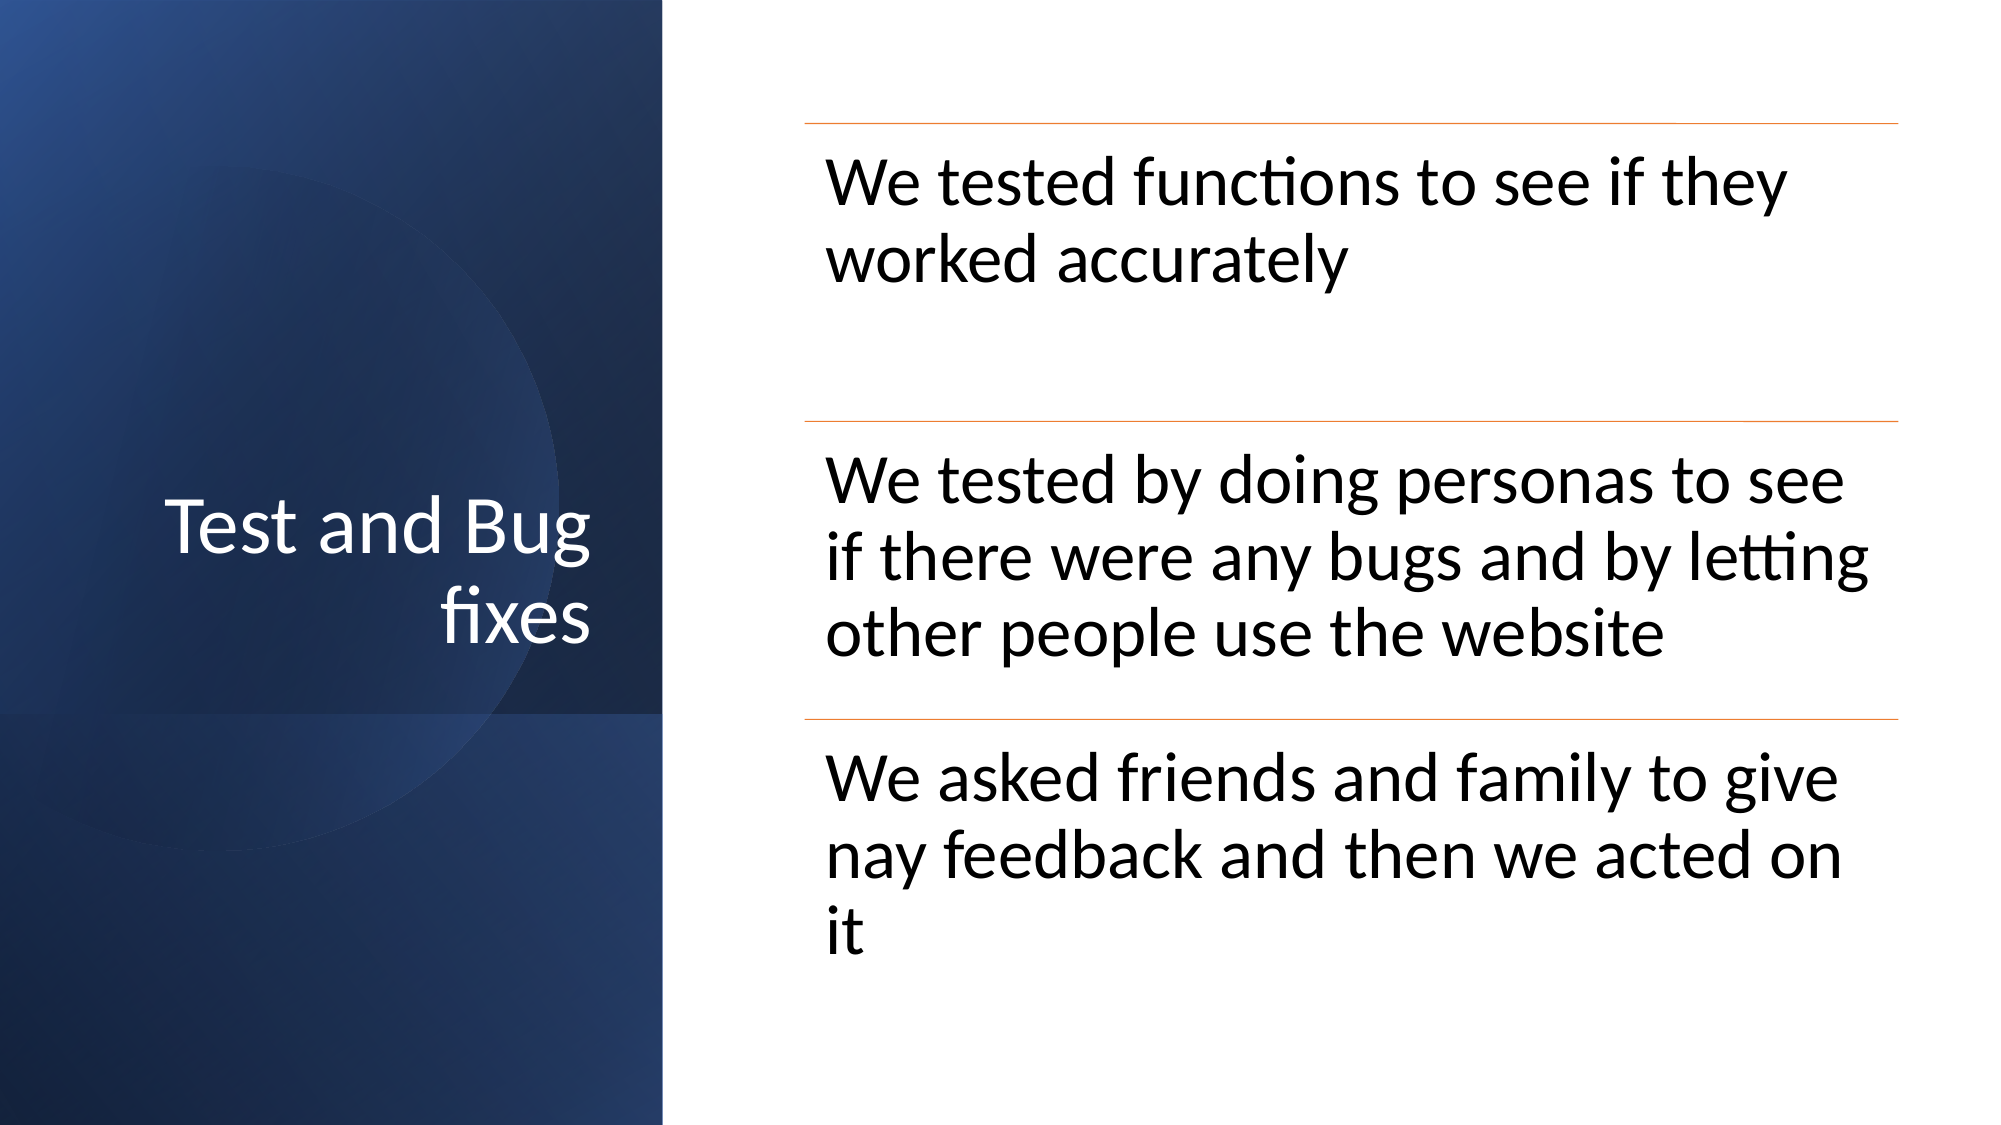

We tested functions to see if they worked accurately
We tested by doing personas to see if there were any bugs and by letting other people use the website
We asked friends and family to give nay feedback and then we acted on it

# Test and Bug fixes